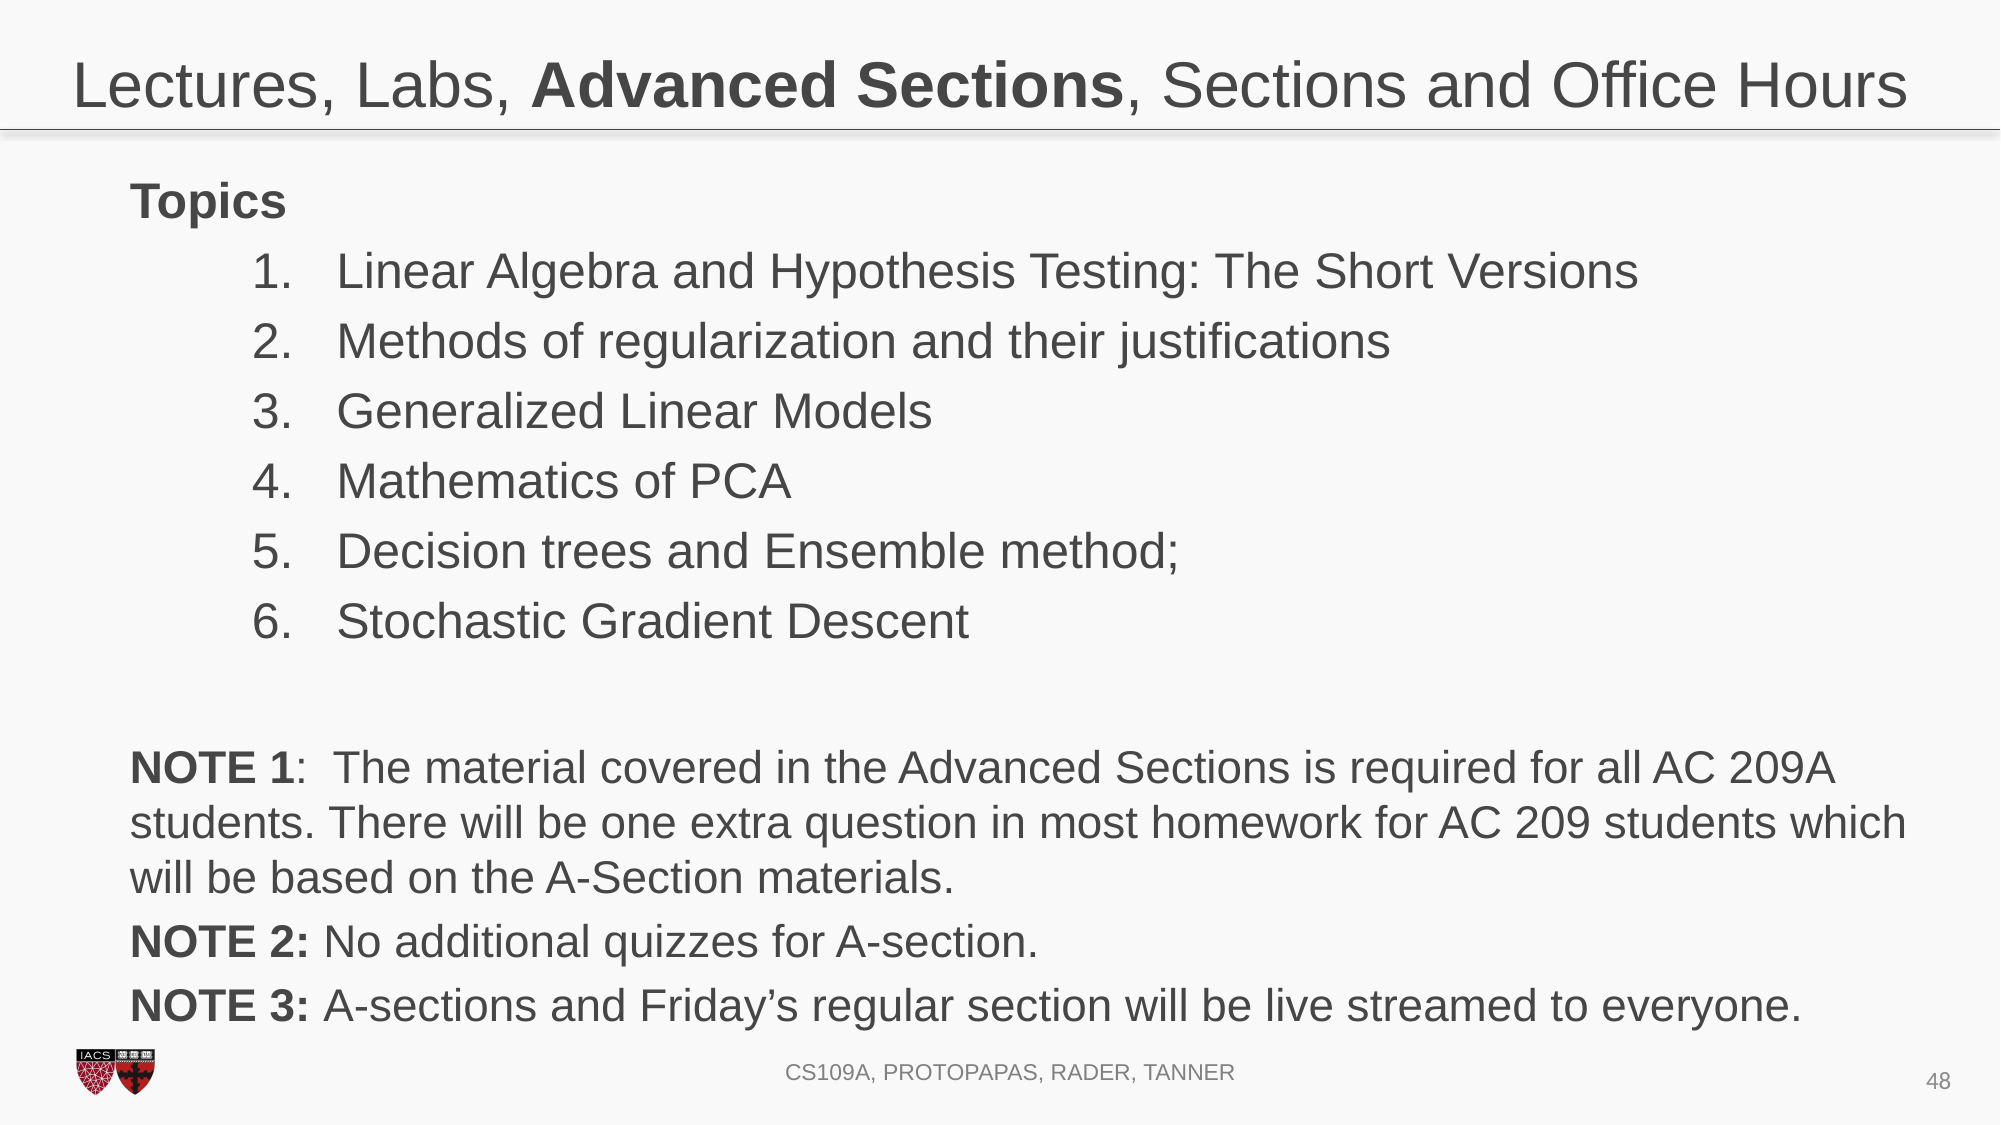

# Lectures, Labs, Advanced Sections, Sections and Office Hours
Topics
Linear Algebra and Hypothesis Testing: The Short Versions
Methods of regularization and their justifications
Generalized Linear Models
Mathematics of PCA
Decision trees and Ensemble method;
Stochastic Gradient Descent

NOTE 1:  The material covered in the Advanced Sections is required for all AC 209A students. There will be one extra question in most homework for AC 209 students which will be based on the A-Section materials.
NOTE 2: No additional quizzes for A-section.
NOTE 3: A-sections and Friday’s regular section will be live streamed to everyone.

48